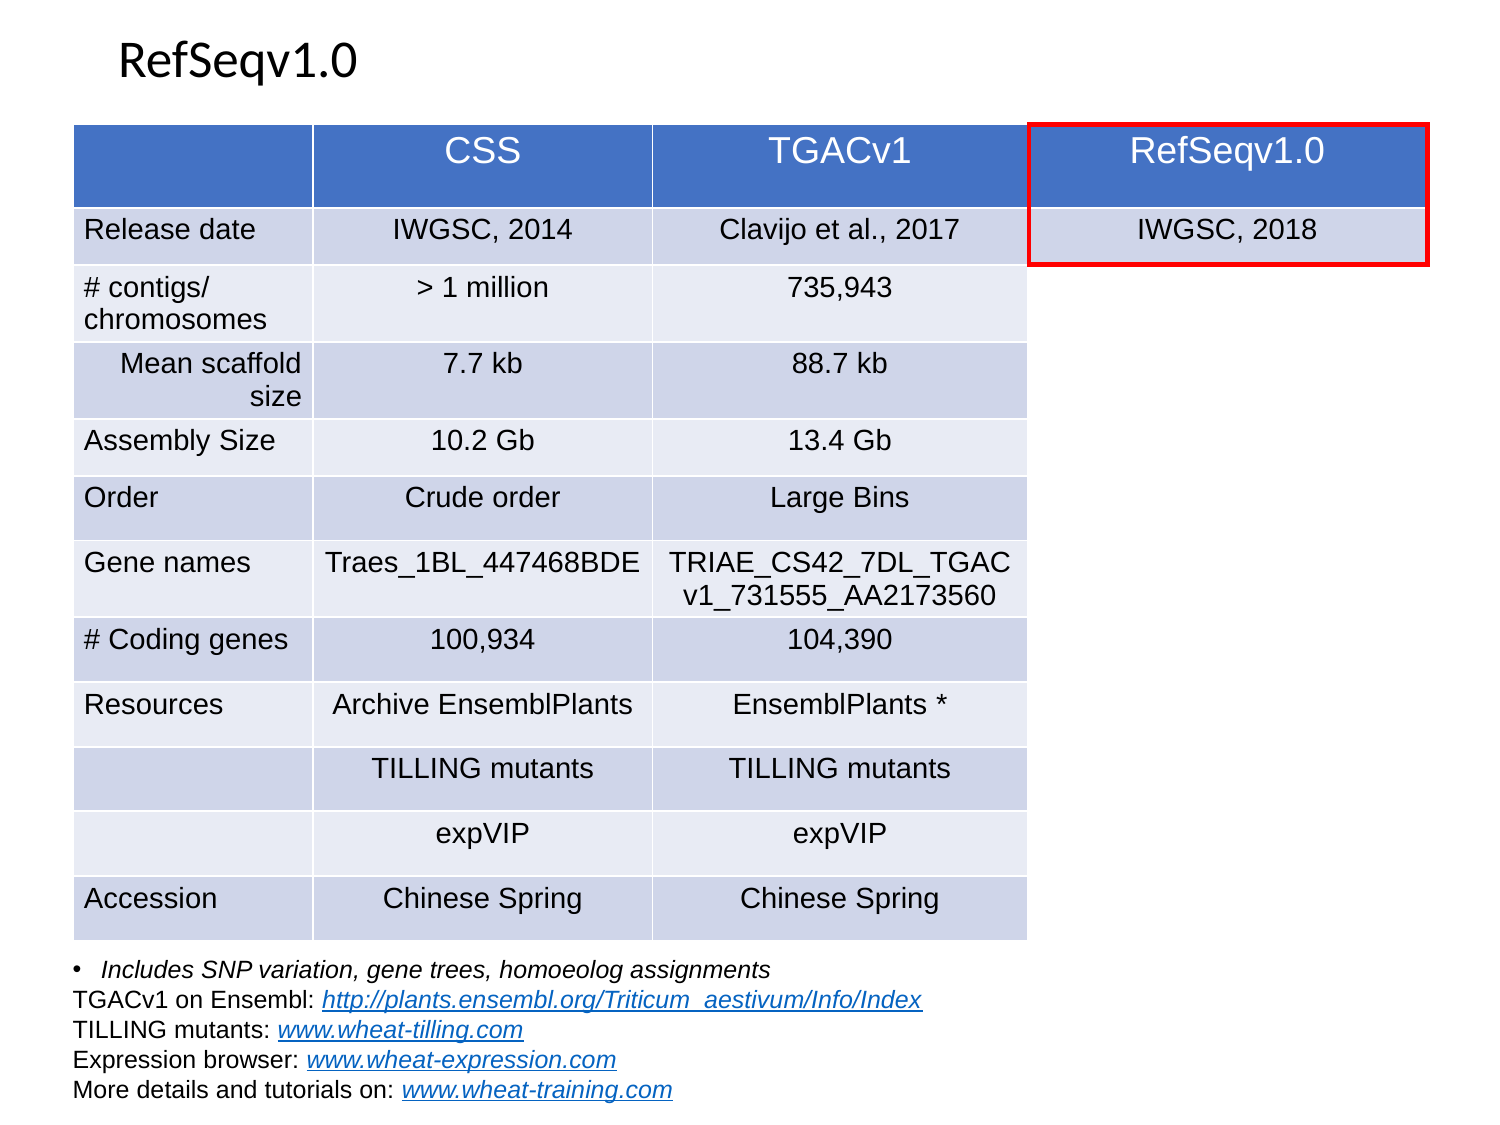

# RefSeqv1.0
|  | CSS | TGACv1 | RefSeqv1.0 |
| --- | --- | --- | --- |
| Release date | IWGSC, 2014 | Clavijo et al., 2017 | IWGSC, 2018 |
| # contigs/ chromosomes | > 1 million | 735,943 |  |
| Mean scaffold size | 7.7 kb | 88.7 kb |  |
| Assembly Size | 10.2 Gb | 13.4 Gb |  |
| Order | Crude order | Large Bins |  |
| Gene names | Traes\_1BL\_447468BDE | TRIAE\_CS42\_7DL\_TGACv1\_731555\_AA2173560 |  |
| # Coding genes | 100,934 | 104,390 |  |
| Resources | Archive EnsemblPlants | EnsemblPlants \* |  |
|  | TILLING mutants | TILLING mutants |  |
|  | expVIP | expVIP |  |
| Accession | Chinese Spring | Chinese Spring |  |

Includes SNP variation, gene trees, homoeolog assignments
TGACv1 on Ensembl: http://plants.ensembl.org/Triticum_aestivum/Info/Index
TILLING mutants: www.wheat-tilling.com
Expression browser: www.wheat-expression.com
More details and tutorials on: www.wheat-training.com